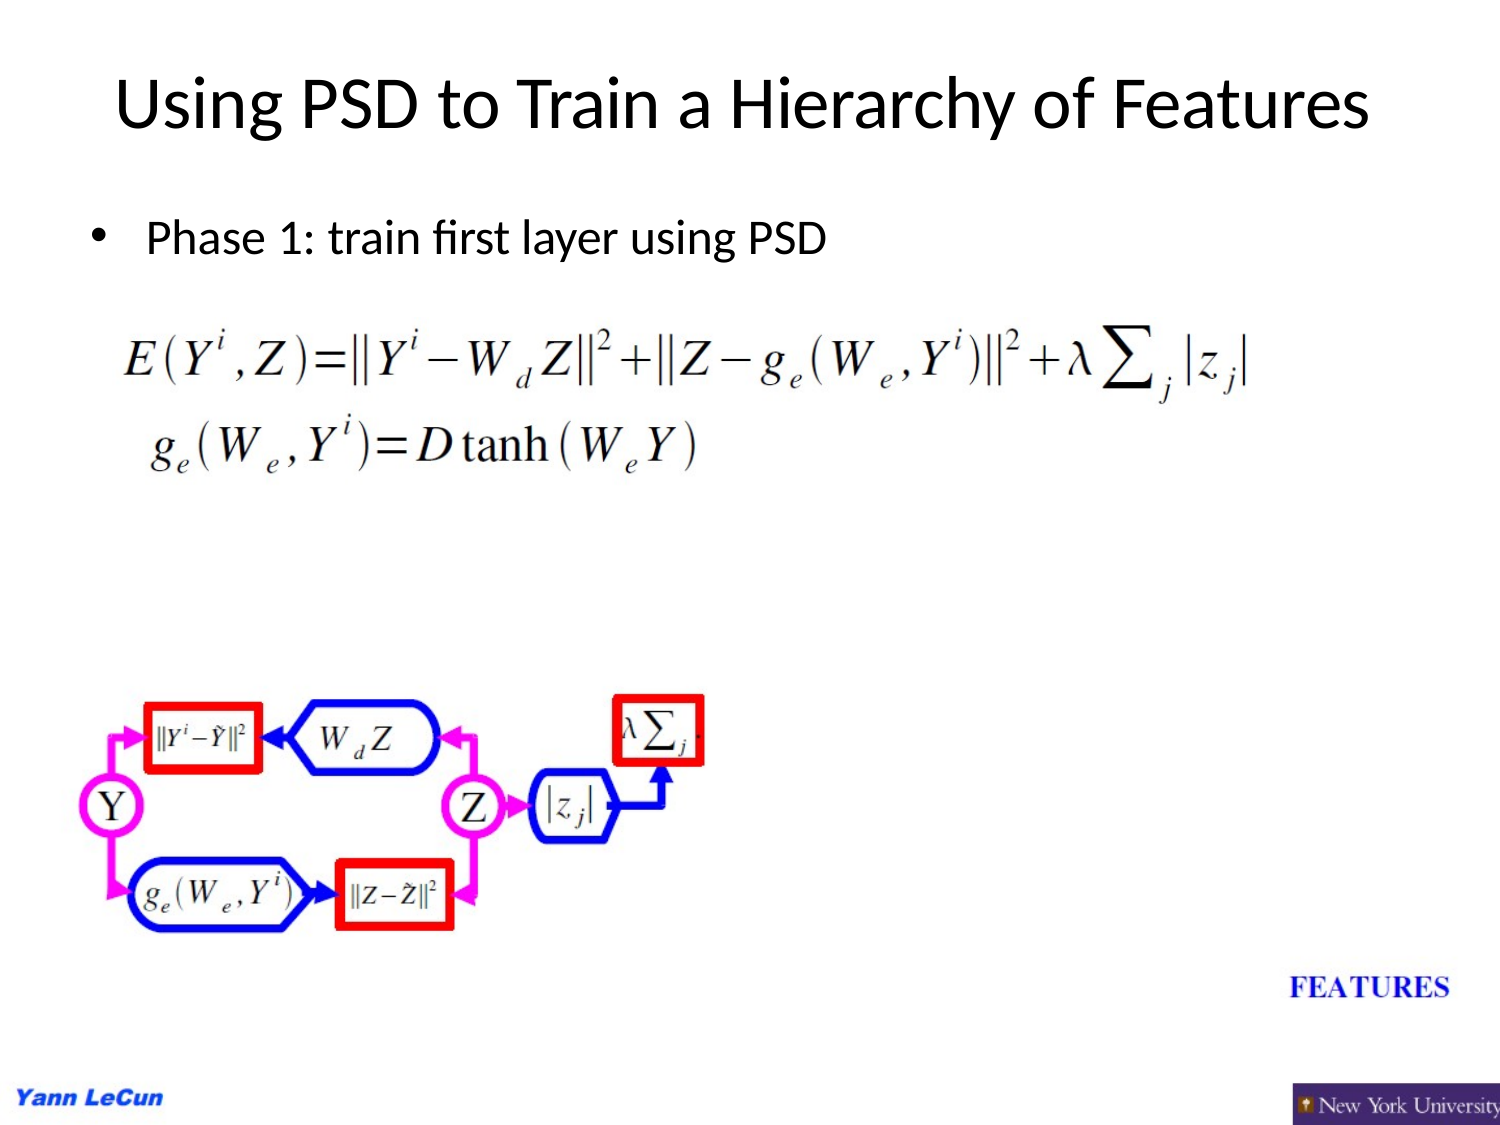

35

Using PSD to Train a Hierarchy of Features
Phase 1: train first layer using PSD